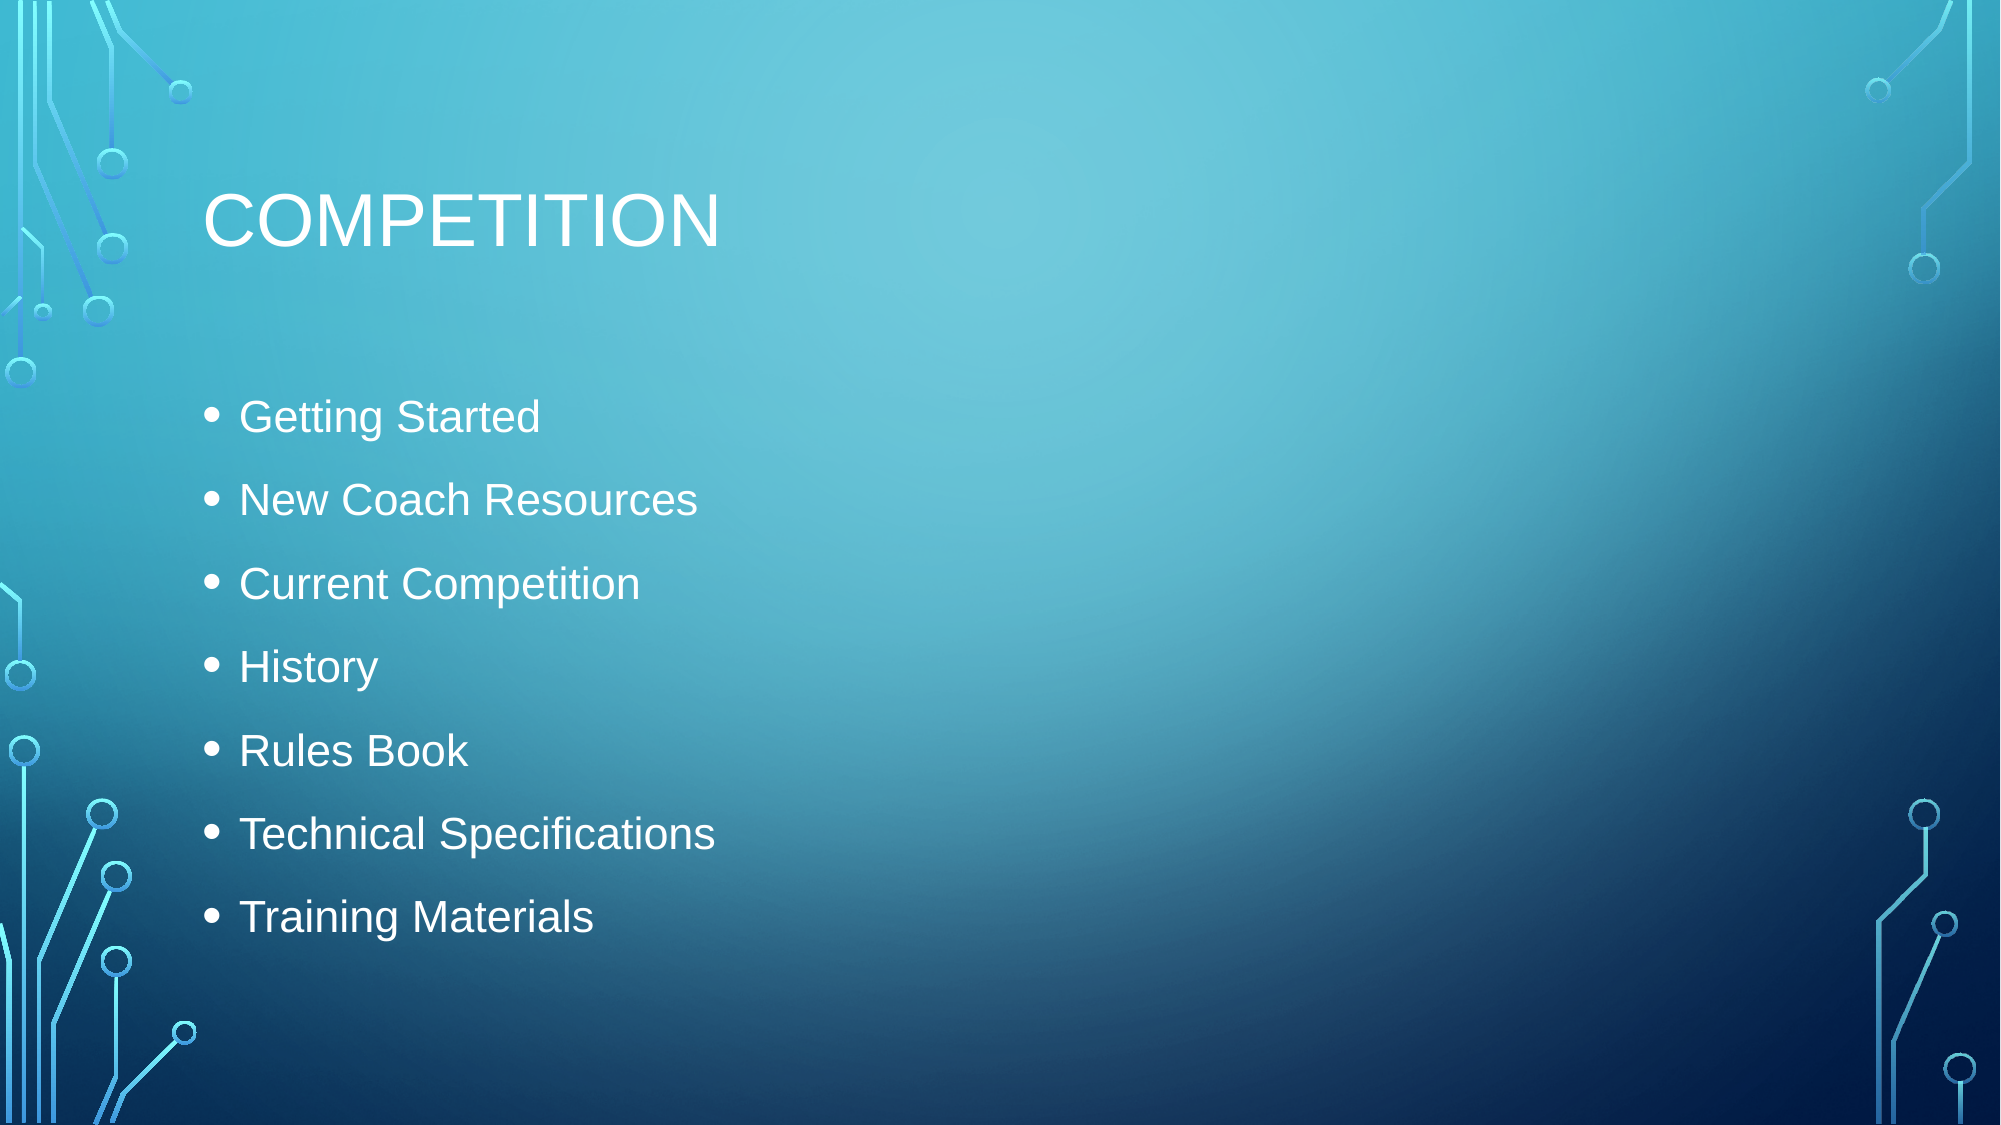

# competition
Getting Started
New Coach Resources
Current Competition
History
Rules Book
Technical Specifications
Training Materials